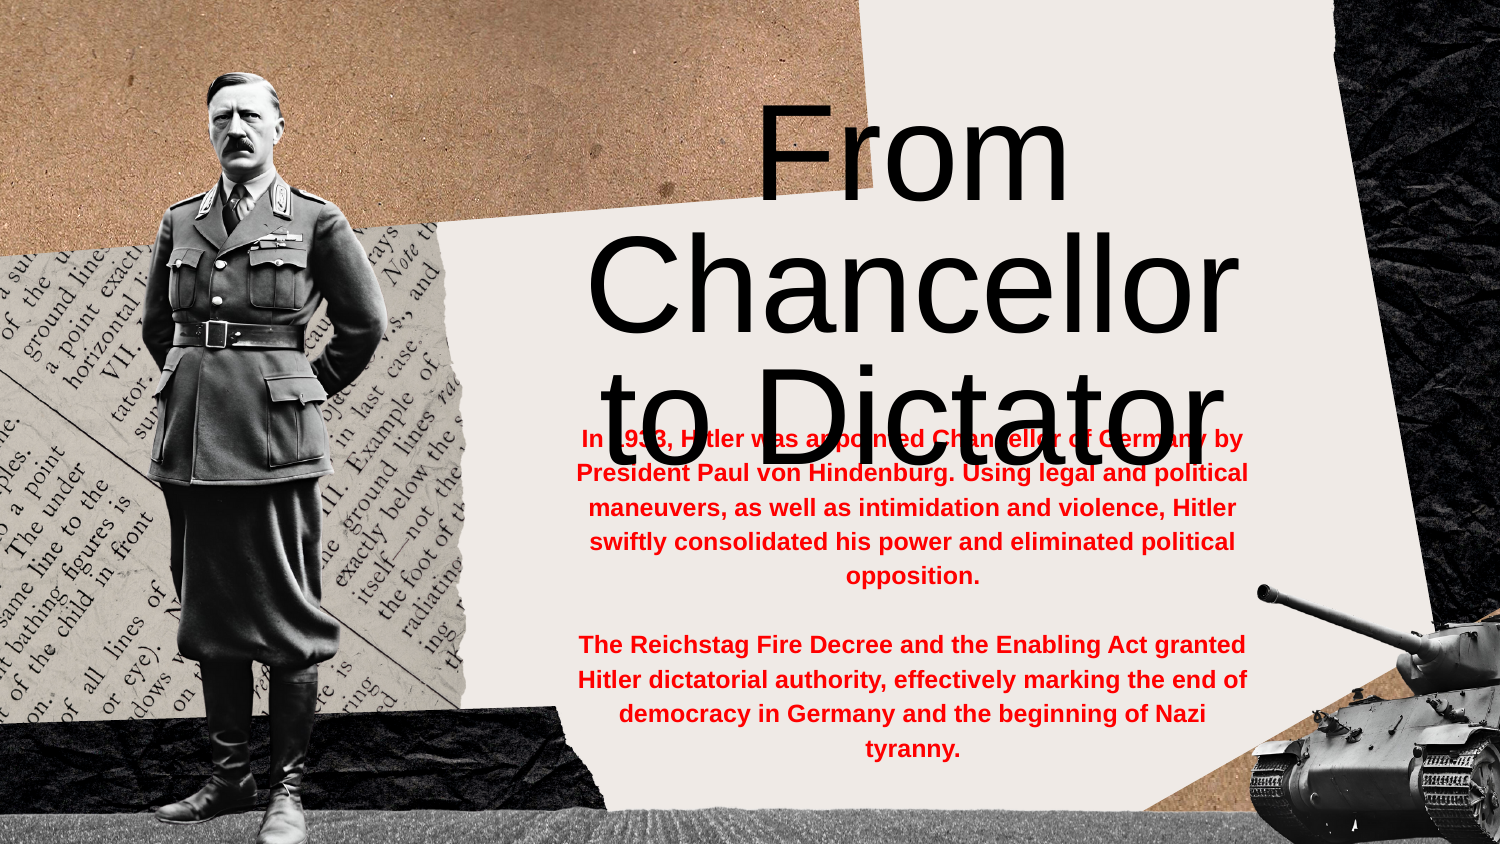

From Chancellor
to Dictator

In 1933, Hitler was appointed Chancellor of Germany by President Paul von Hindenburg. Using legal and political maneuvers, as well as intimidation and violence, Hitler swiftly consolidated his power and eliminated political opposition.

The Reichstag Fire Decree and the Enabling Act granted Hitler dictatorial authority, effectively marking the end of democracy in Germany and the beginning of Nazi tyranny.